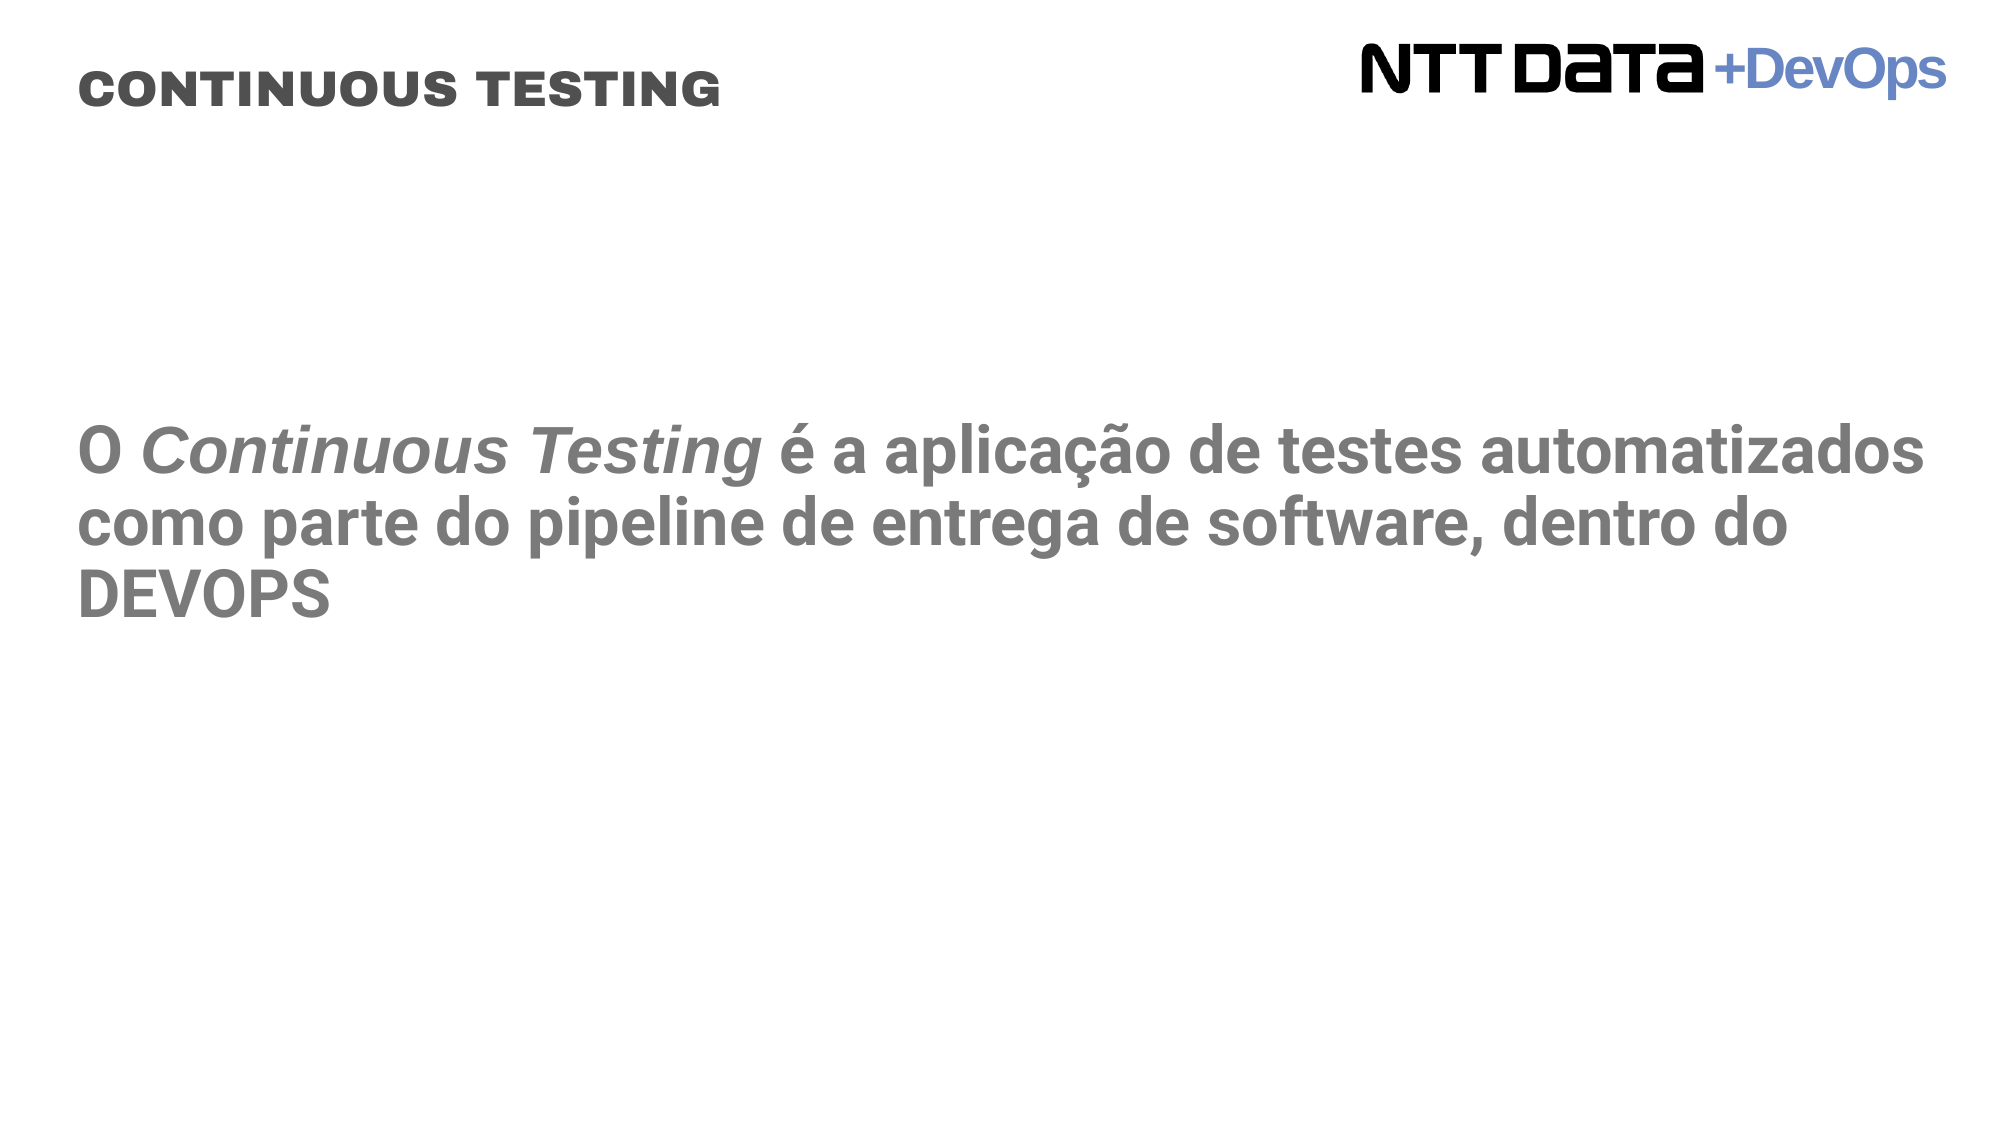

# CONTINUOUS TESTING
O Continuous Testing é a aplicação de testes automatizados como parte do pipeline de entrega de software, dentro do DEVOPS